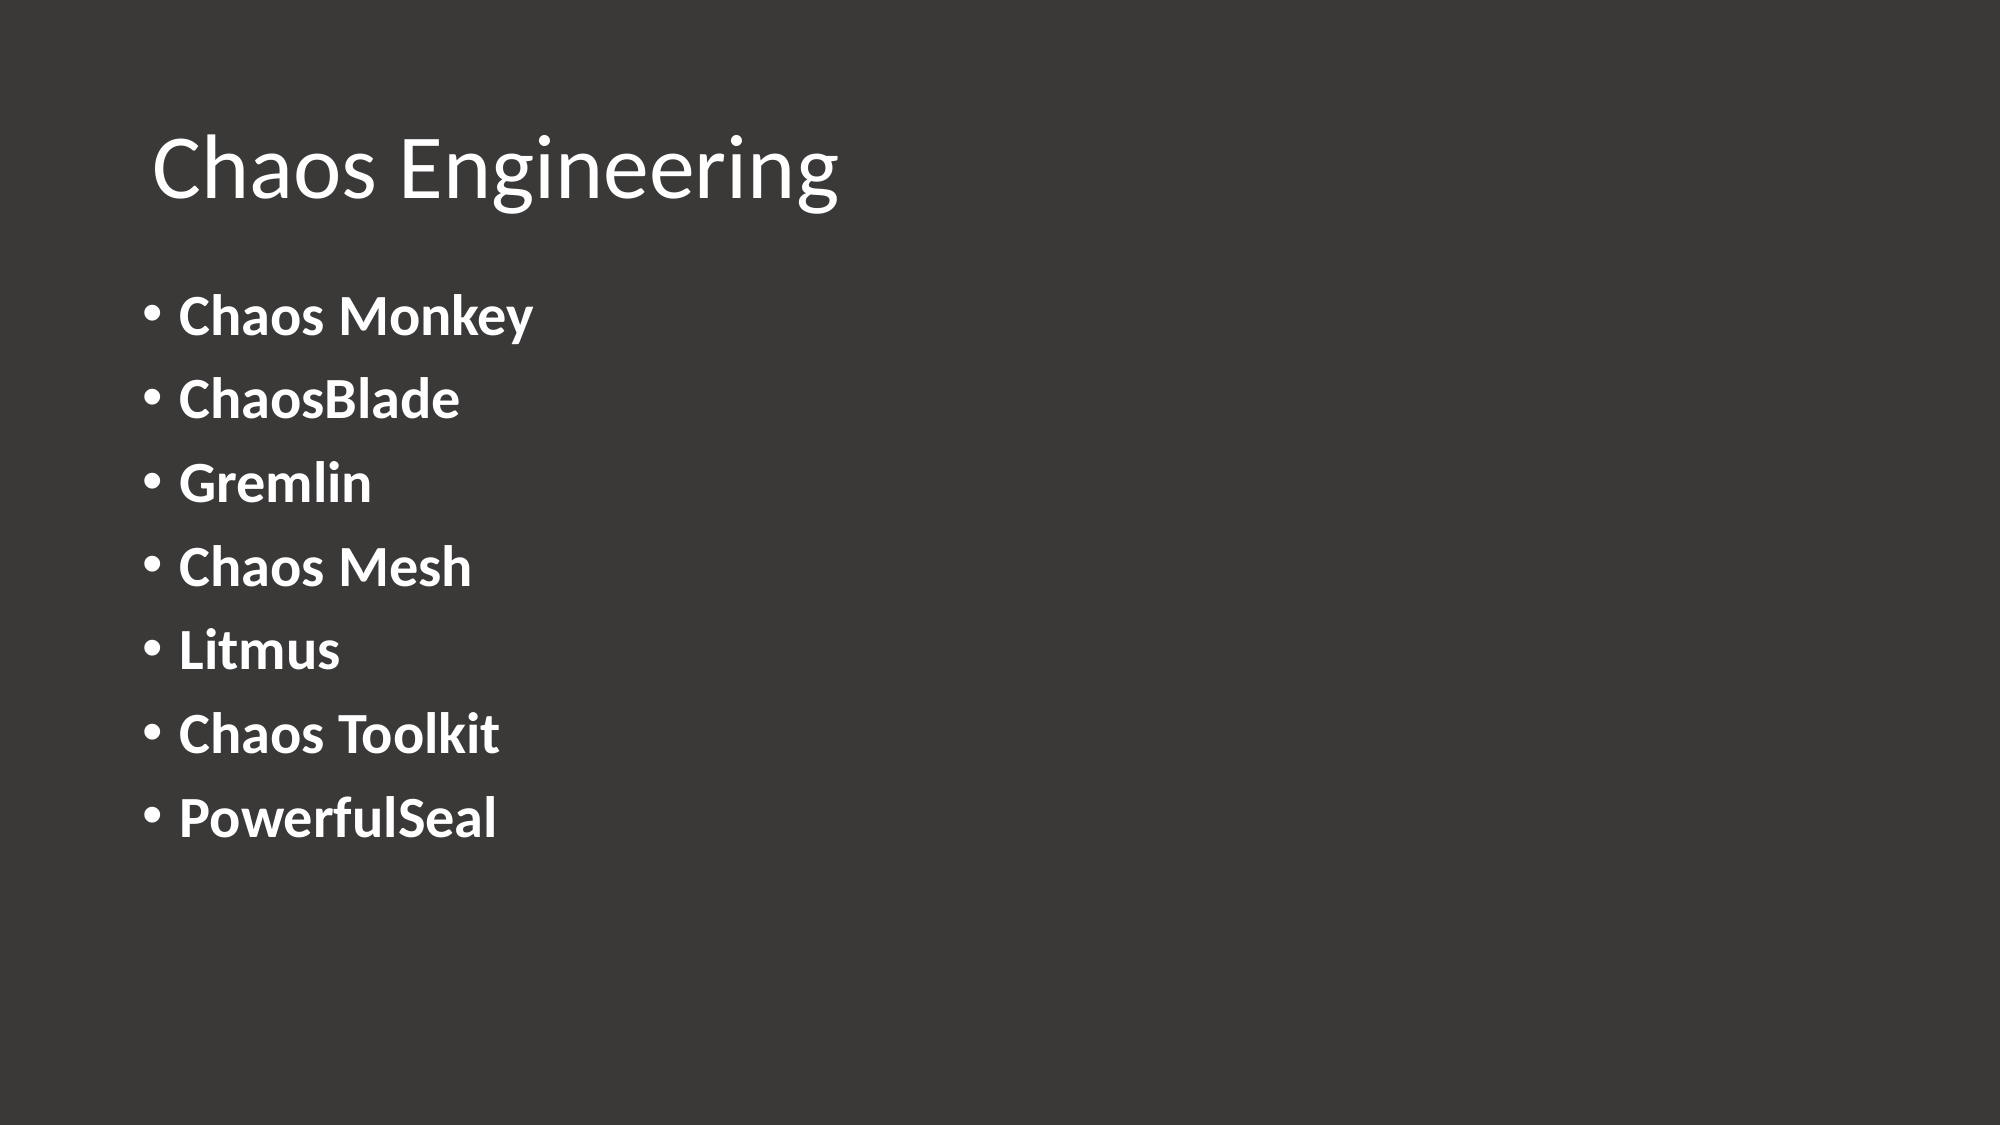

# Chaos Engineering
Chaos Monkey
ChaosBlade
Gremlin
Chaos Mesh
Litmus
Chaos Toolkit
PowerfulSeal